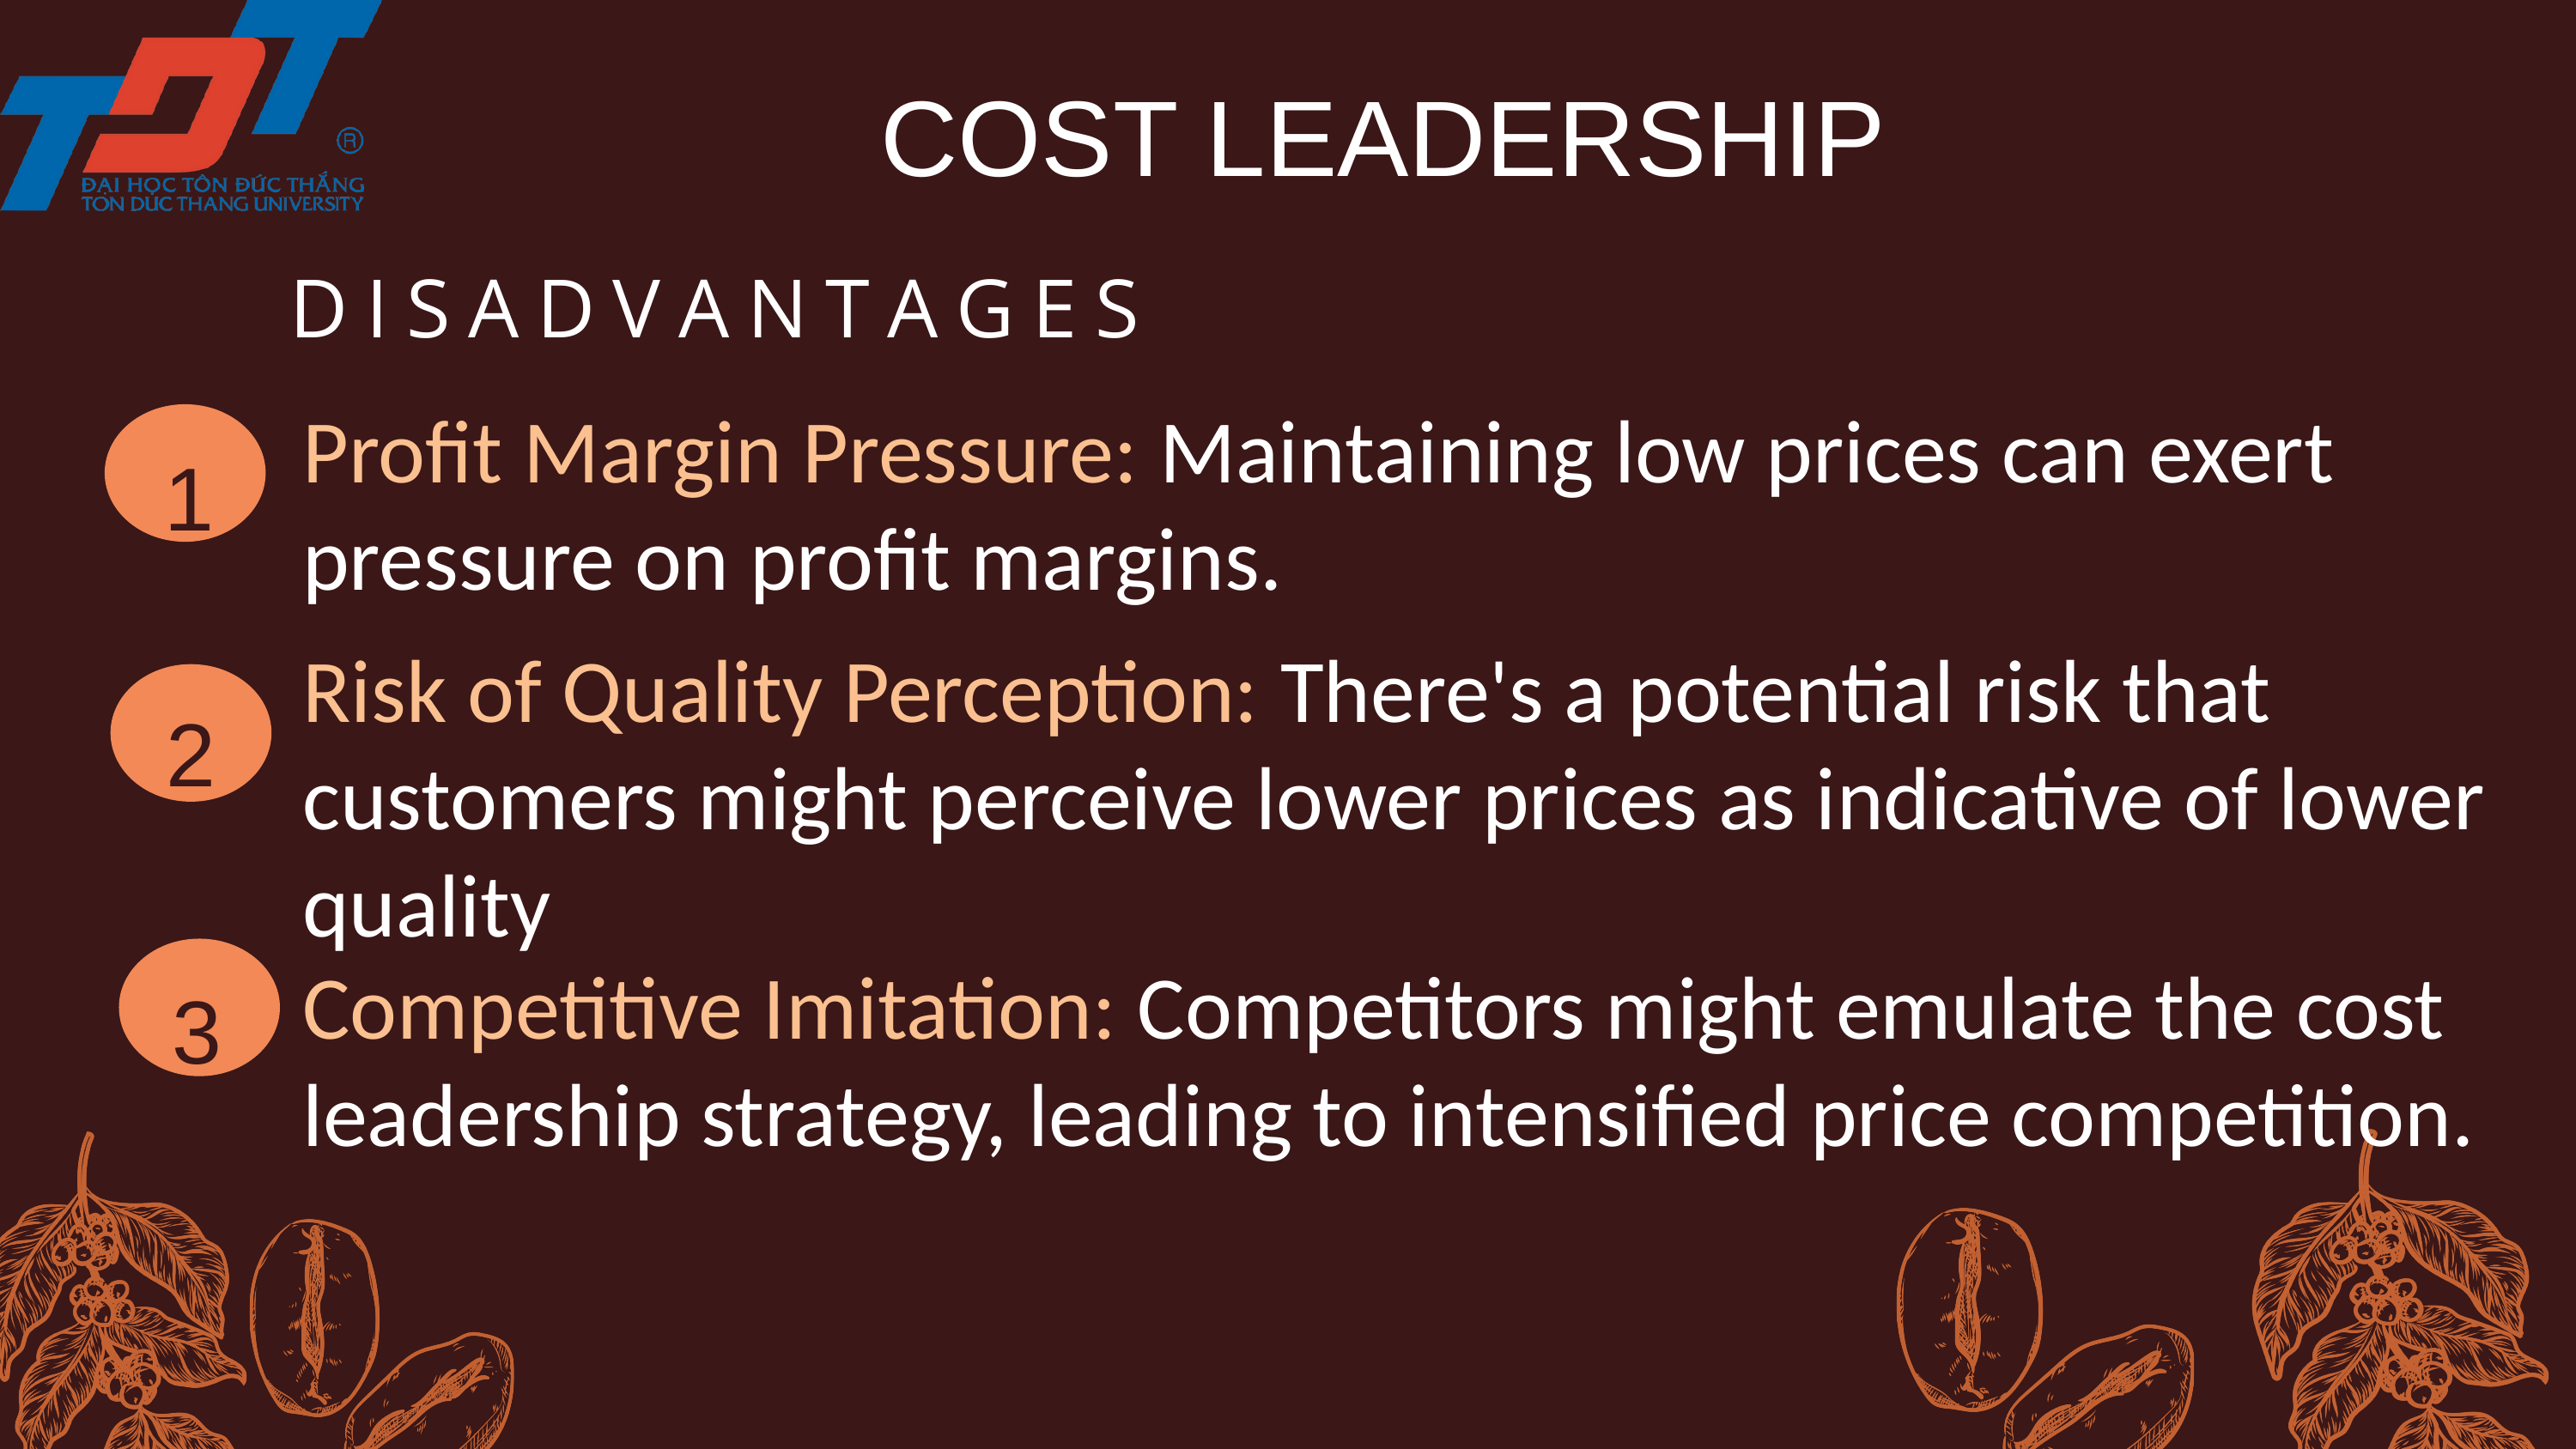

COST LEADERSHIP
DISADVANTAGES
1
Profit Margin Pressure: Maintaining low prices can exert pressure on profit margins.

2
Risk of Quality Perception: There's a potential risk that customers might perceive lower prices as indicative of lower quality

2
1
3

Competitive Imitation: Competitors might emulate the cost leadership strategy, leading to intensified price competition.